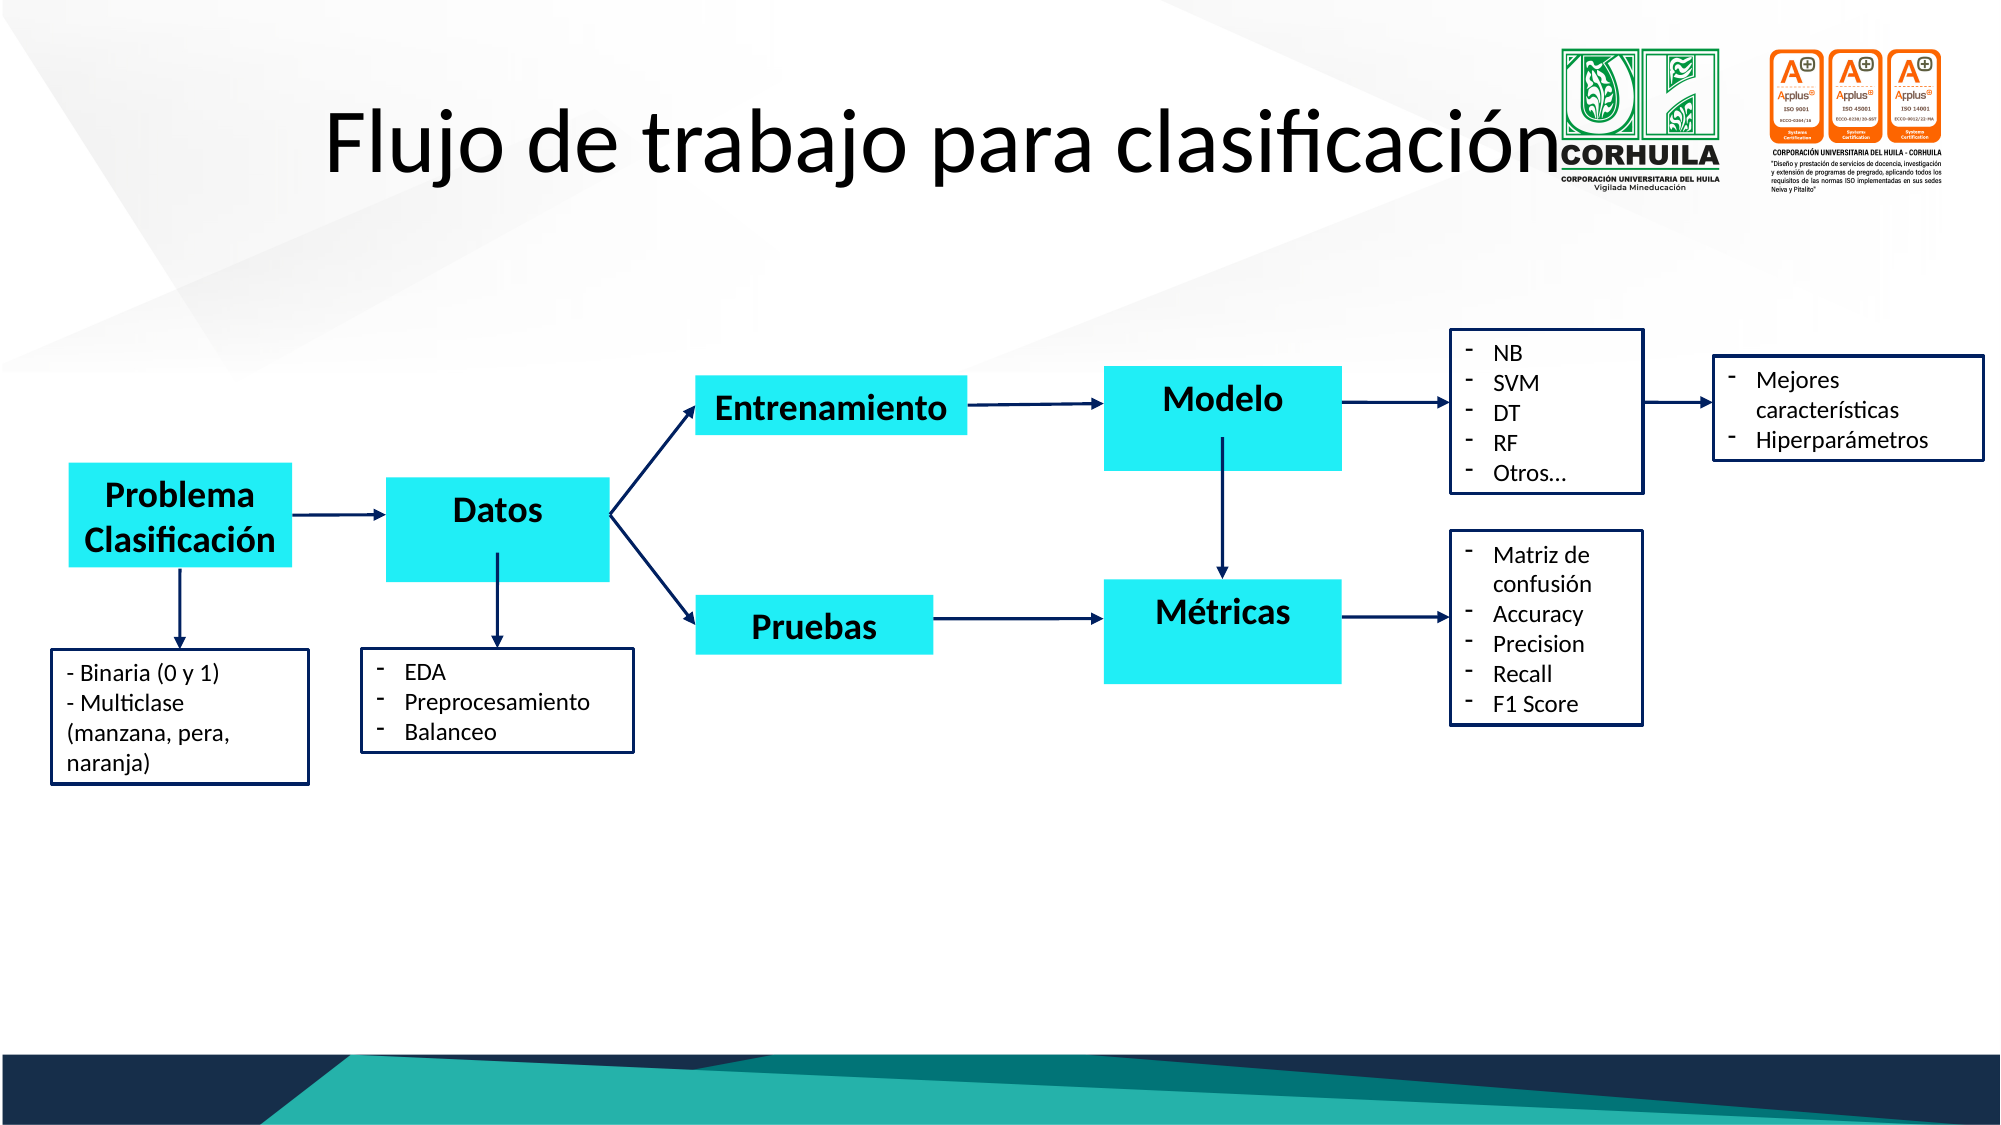

# Flujo de trabajo para clasificación
NB
SVM
DT
RF
Otros…
Mejores características
Hiperparámetros
Modelo

Entrenamiento

Problema Clasificación
Datos

Matriz de confusión
Accuracy
Precision
Recall
F1 Score

Métricas

Pruebas

EDA
Preprocesamiento
Balanceo
- Binaria (0 y 1)
- Multiclase (manzana, pera, naranja)